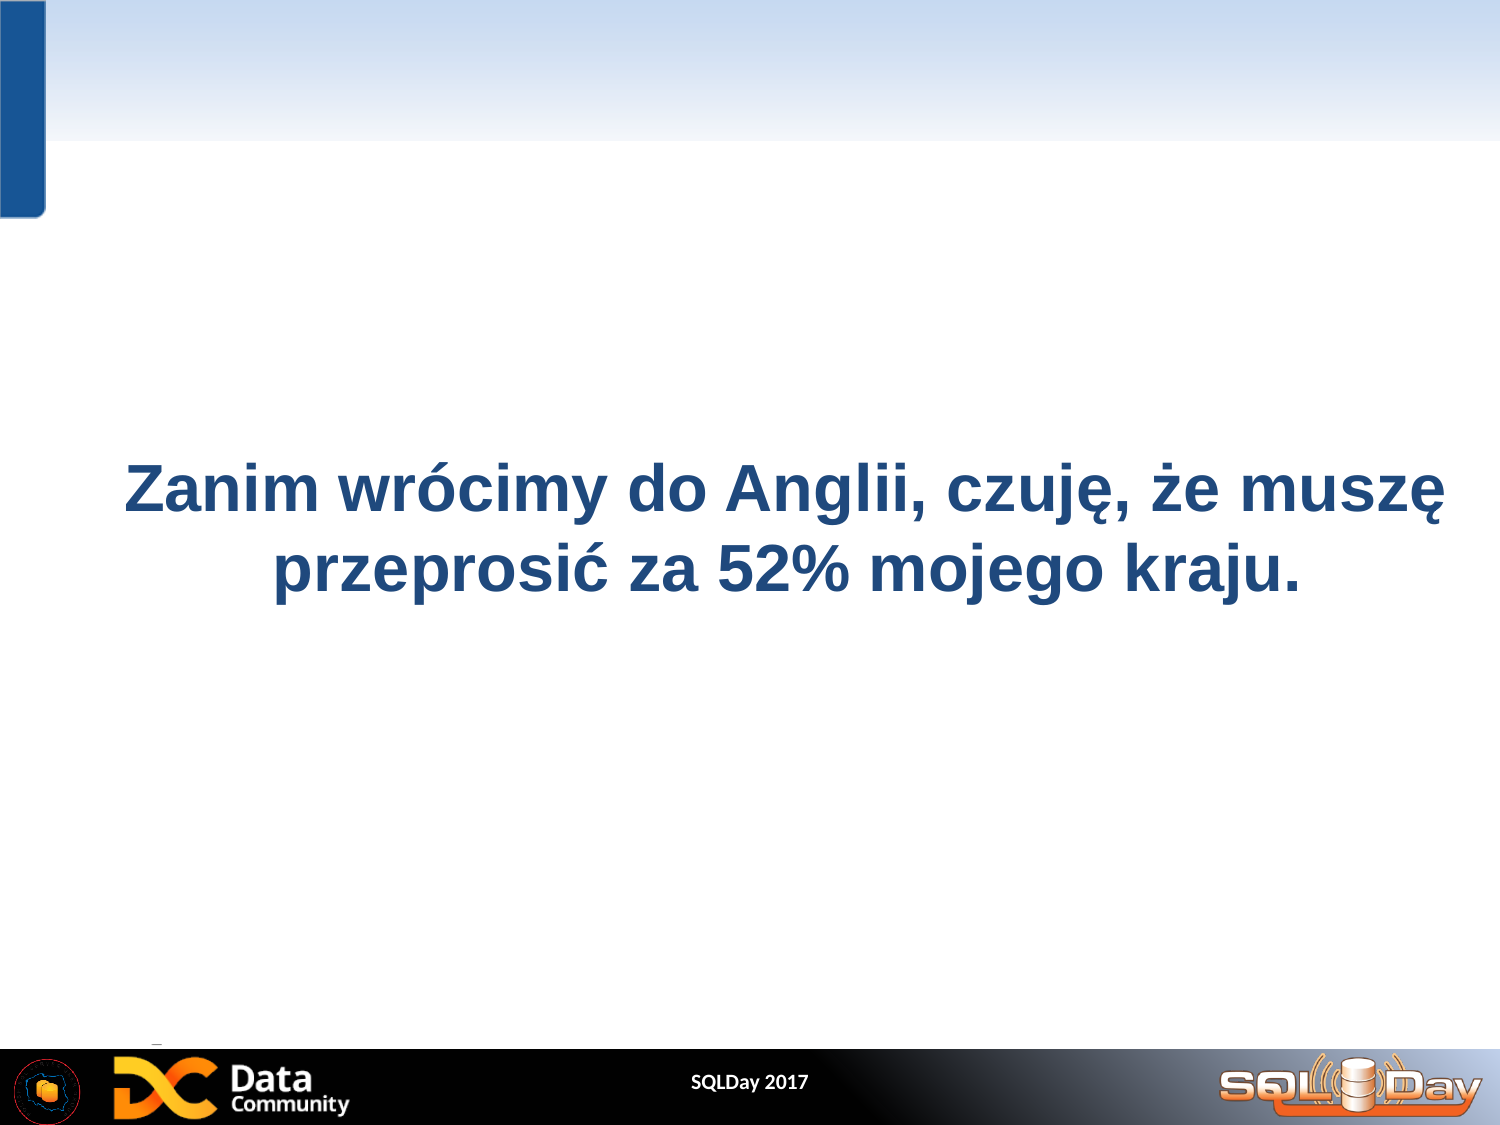

#
Zanim wrócimy do Anglii, czuję, że muszę
przeprosić za 52% mojego kraju.